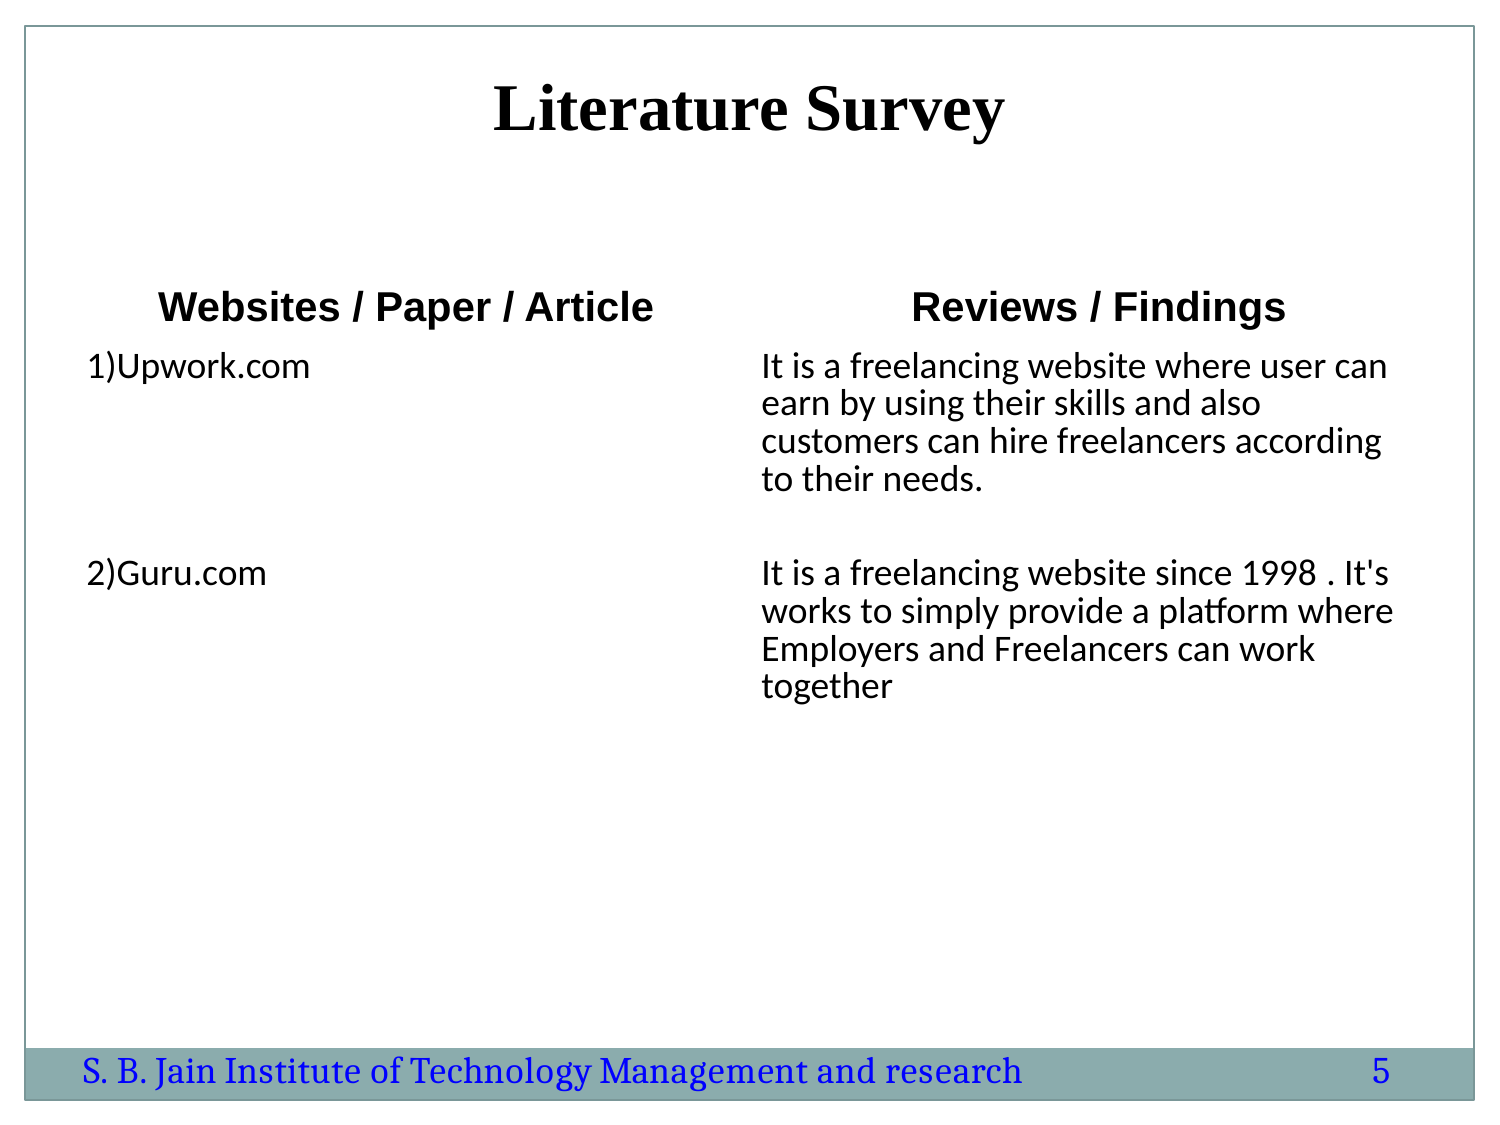

Literature Survey
| Websites / Paper / Article | Reviews / Findings |
| --- | --- |
| 1)Upwork.com | It is a freelancing website where user can earn by using their skills and also customers can hire freelancers according to their needs. |
| 2)Guru.com | It is a freelancing website since 1998 . It's works to simply provide a platform where Employers and Freelancers can work together |
S. B. Jain Institute of Technology Management and research
5